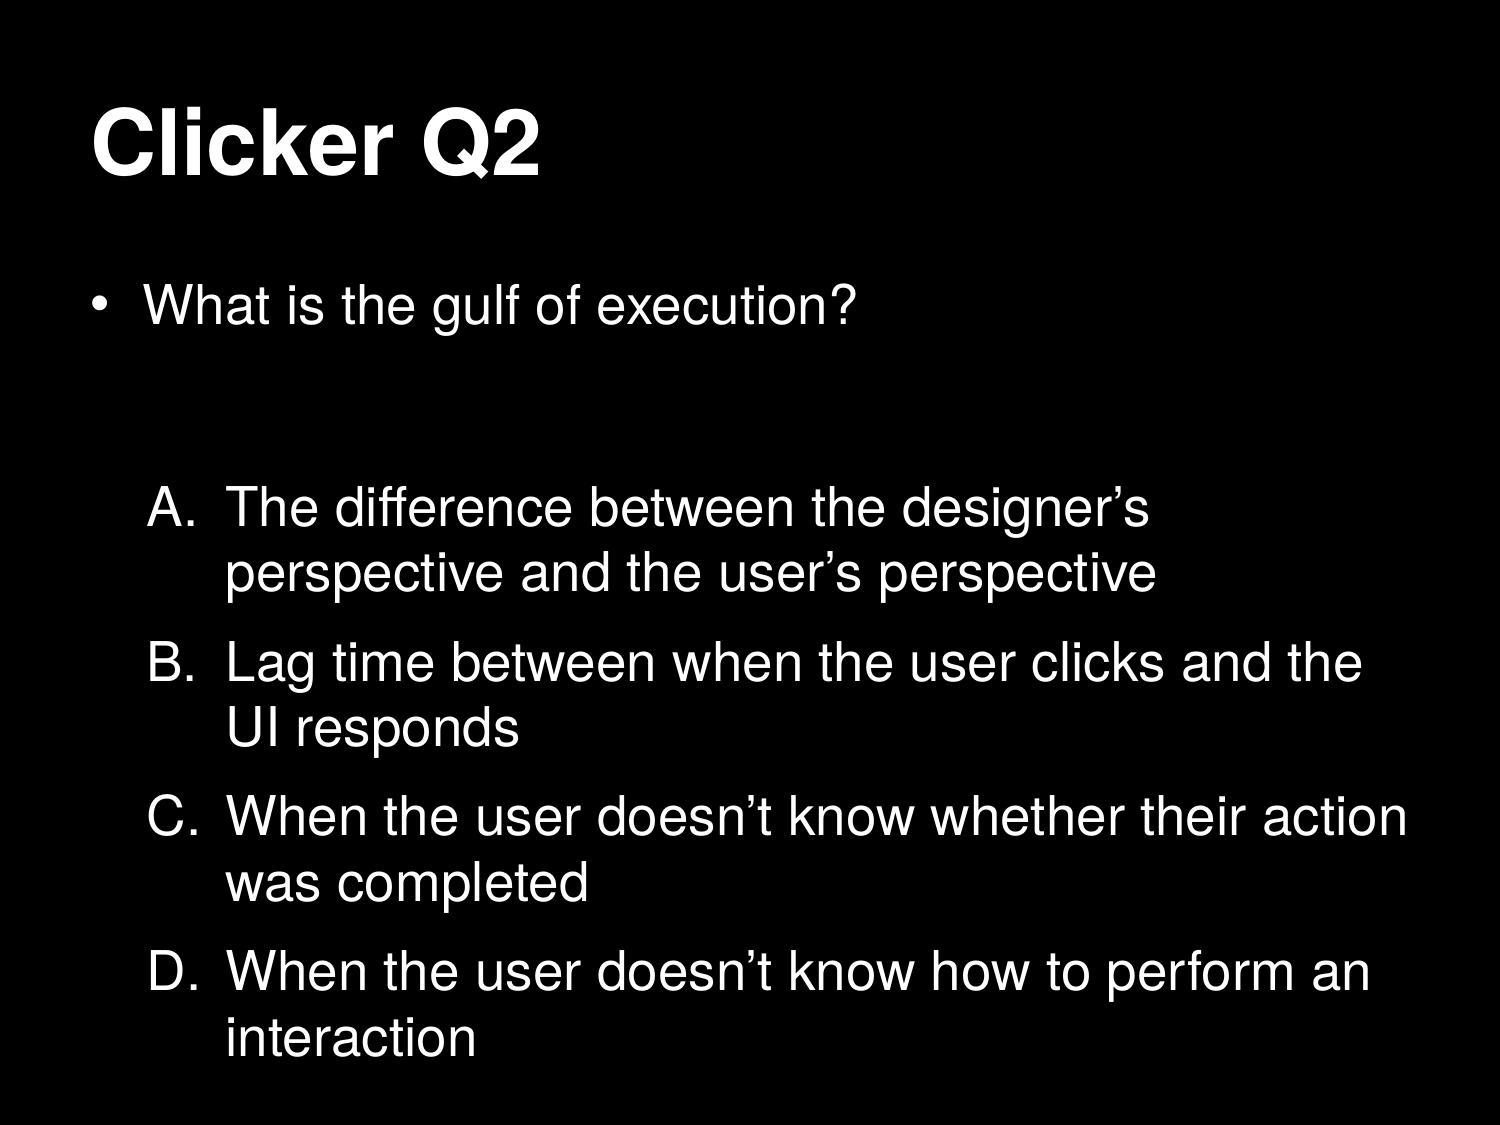

# Clicker Q2
What is the gulf of execution?

The difference between the designer’s perspective and the user’s perspective
Lag time between when the user clicks and the UI responds
When the user doesn’t know whether their action was completed
When the user doesn’t know how to perform an interaction